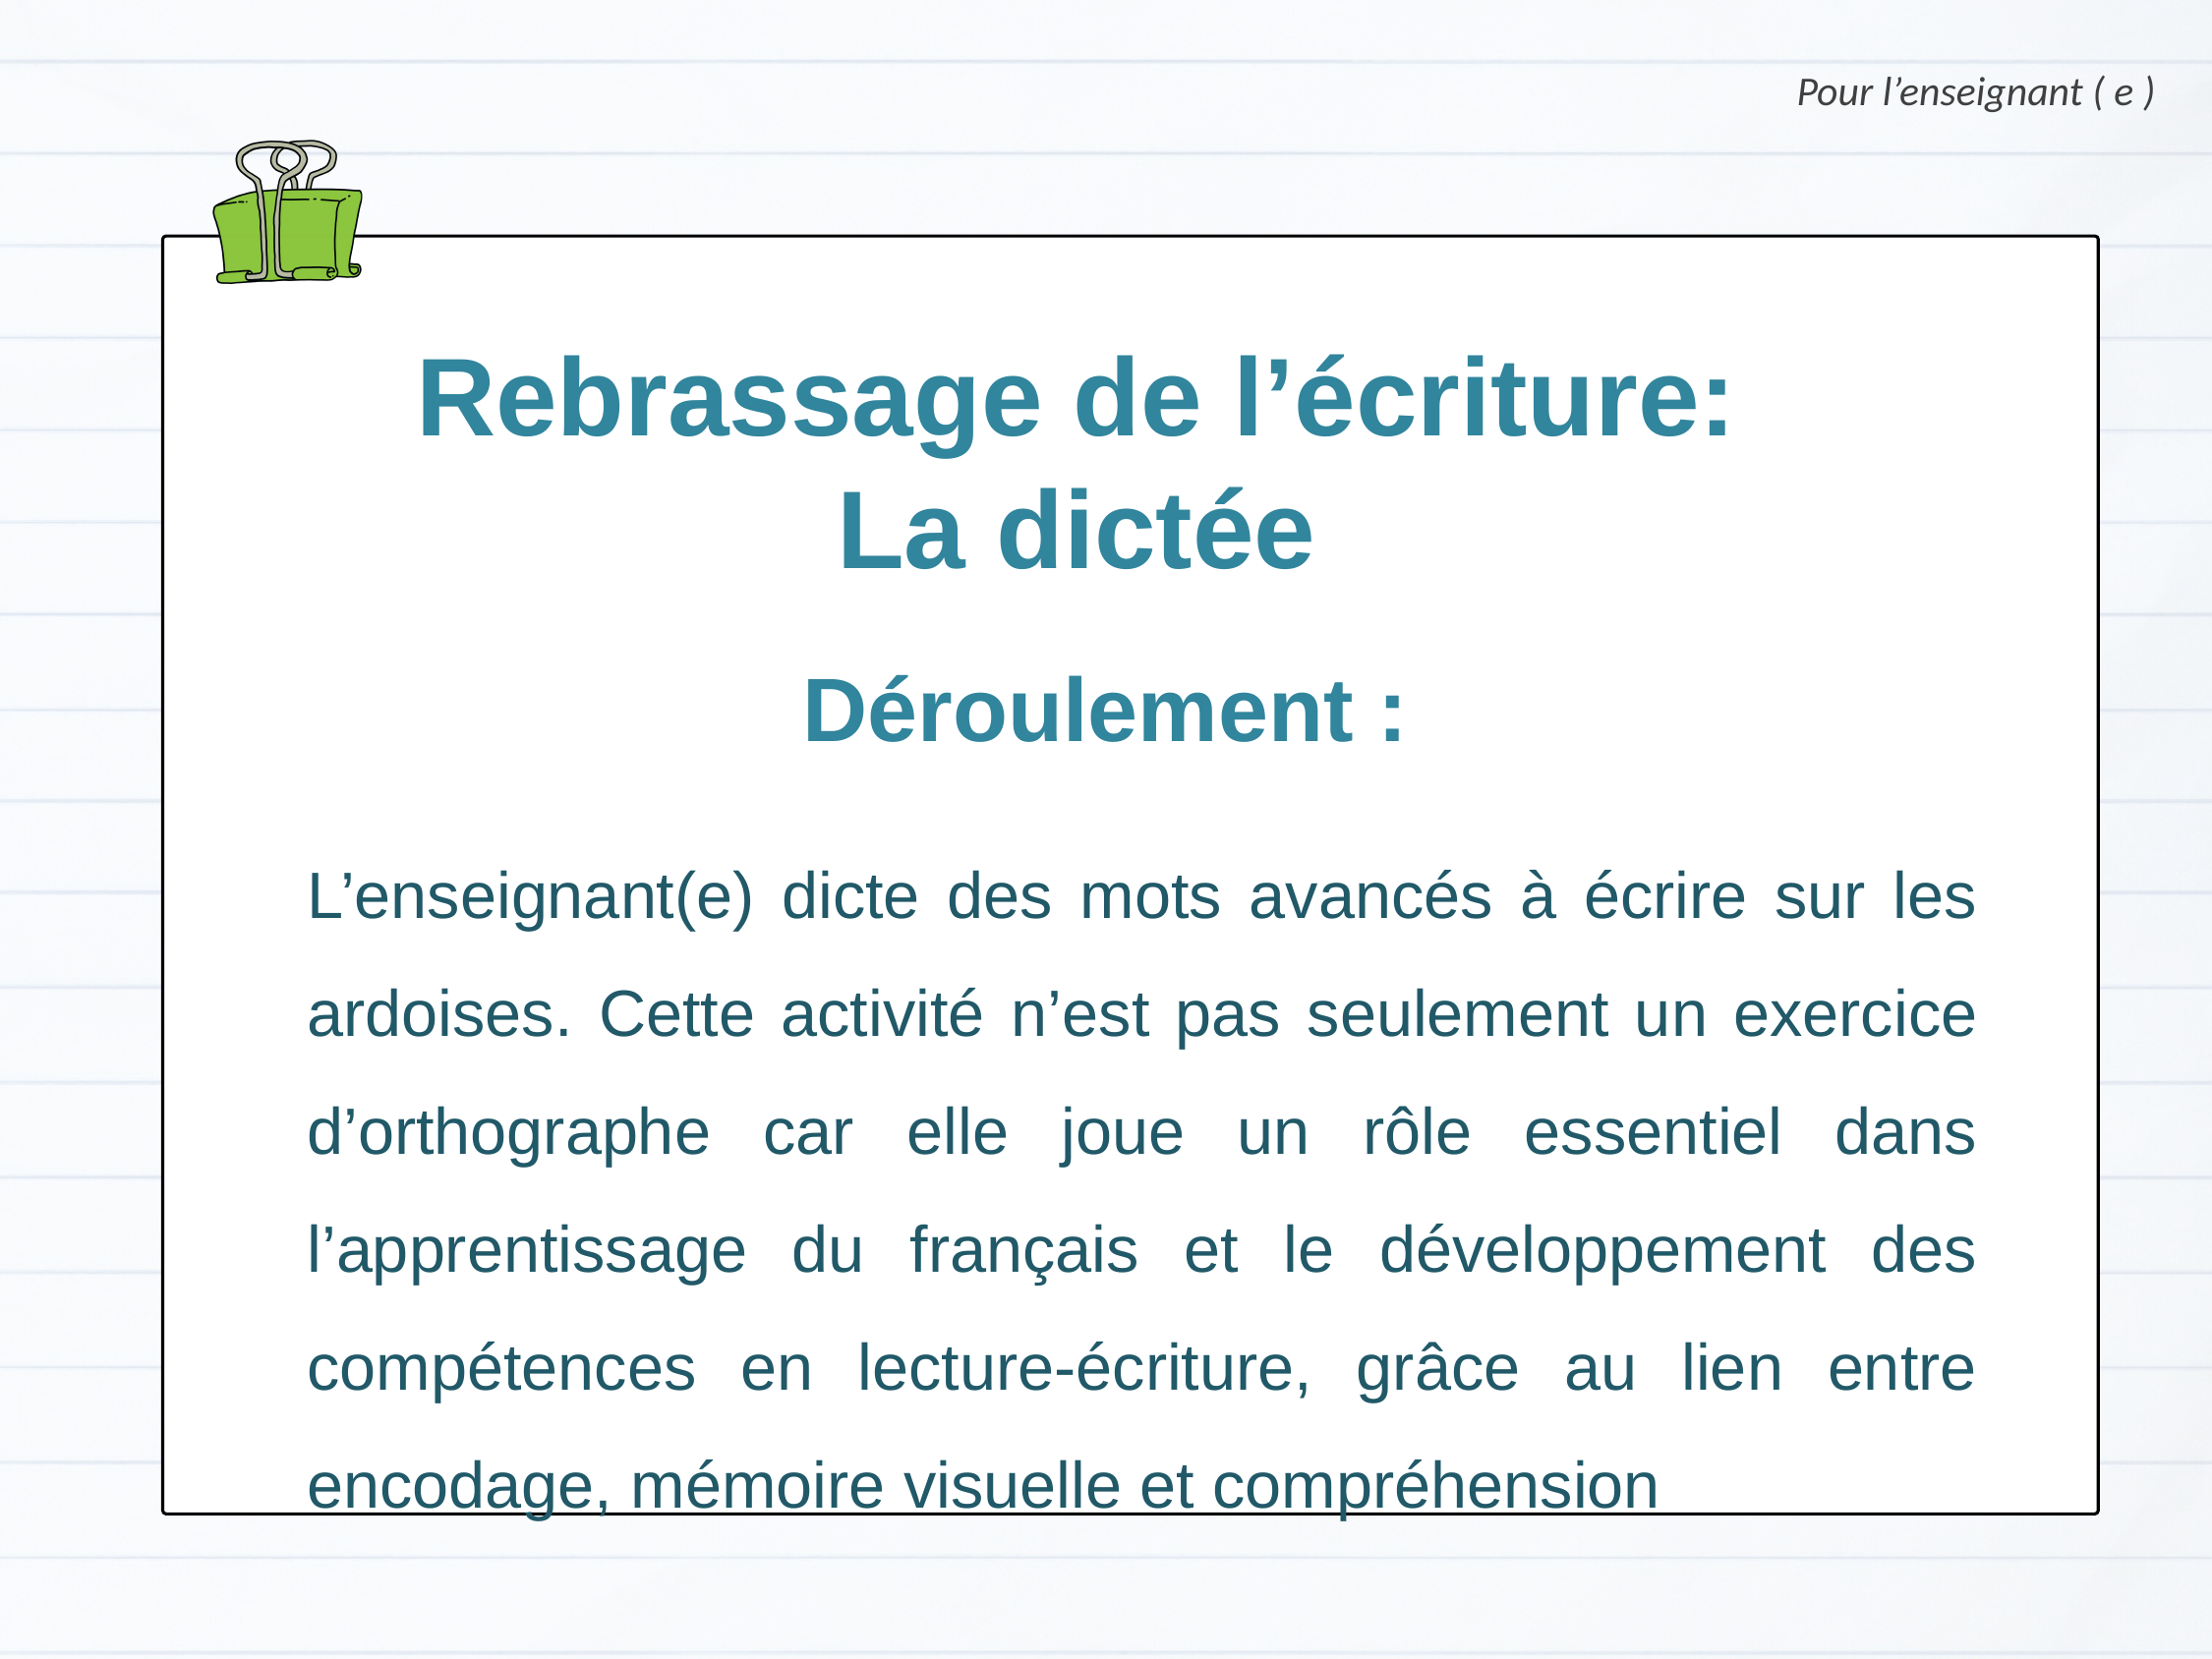

Pour l’enseignant ( e )

Rebrassage de l’écriture: La dictée

Déroulement :

L’enseignant(e) dicte des mots avancés à écrire sur les ardoises. Cette activité n’est pas seulement un exercice d’orthographe car elle joue un rôle essentiel dans l’apprentissage du français et le développement des compétences en lecture-écriture, grâce au lien entre encodage, mémoire visuelle et compréhension
Version provisoire pour la formation des enseignants